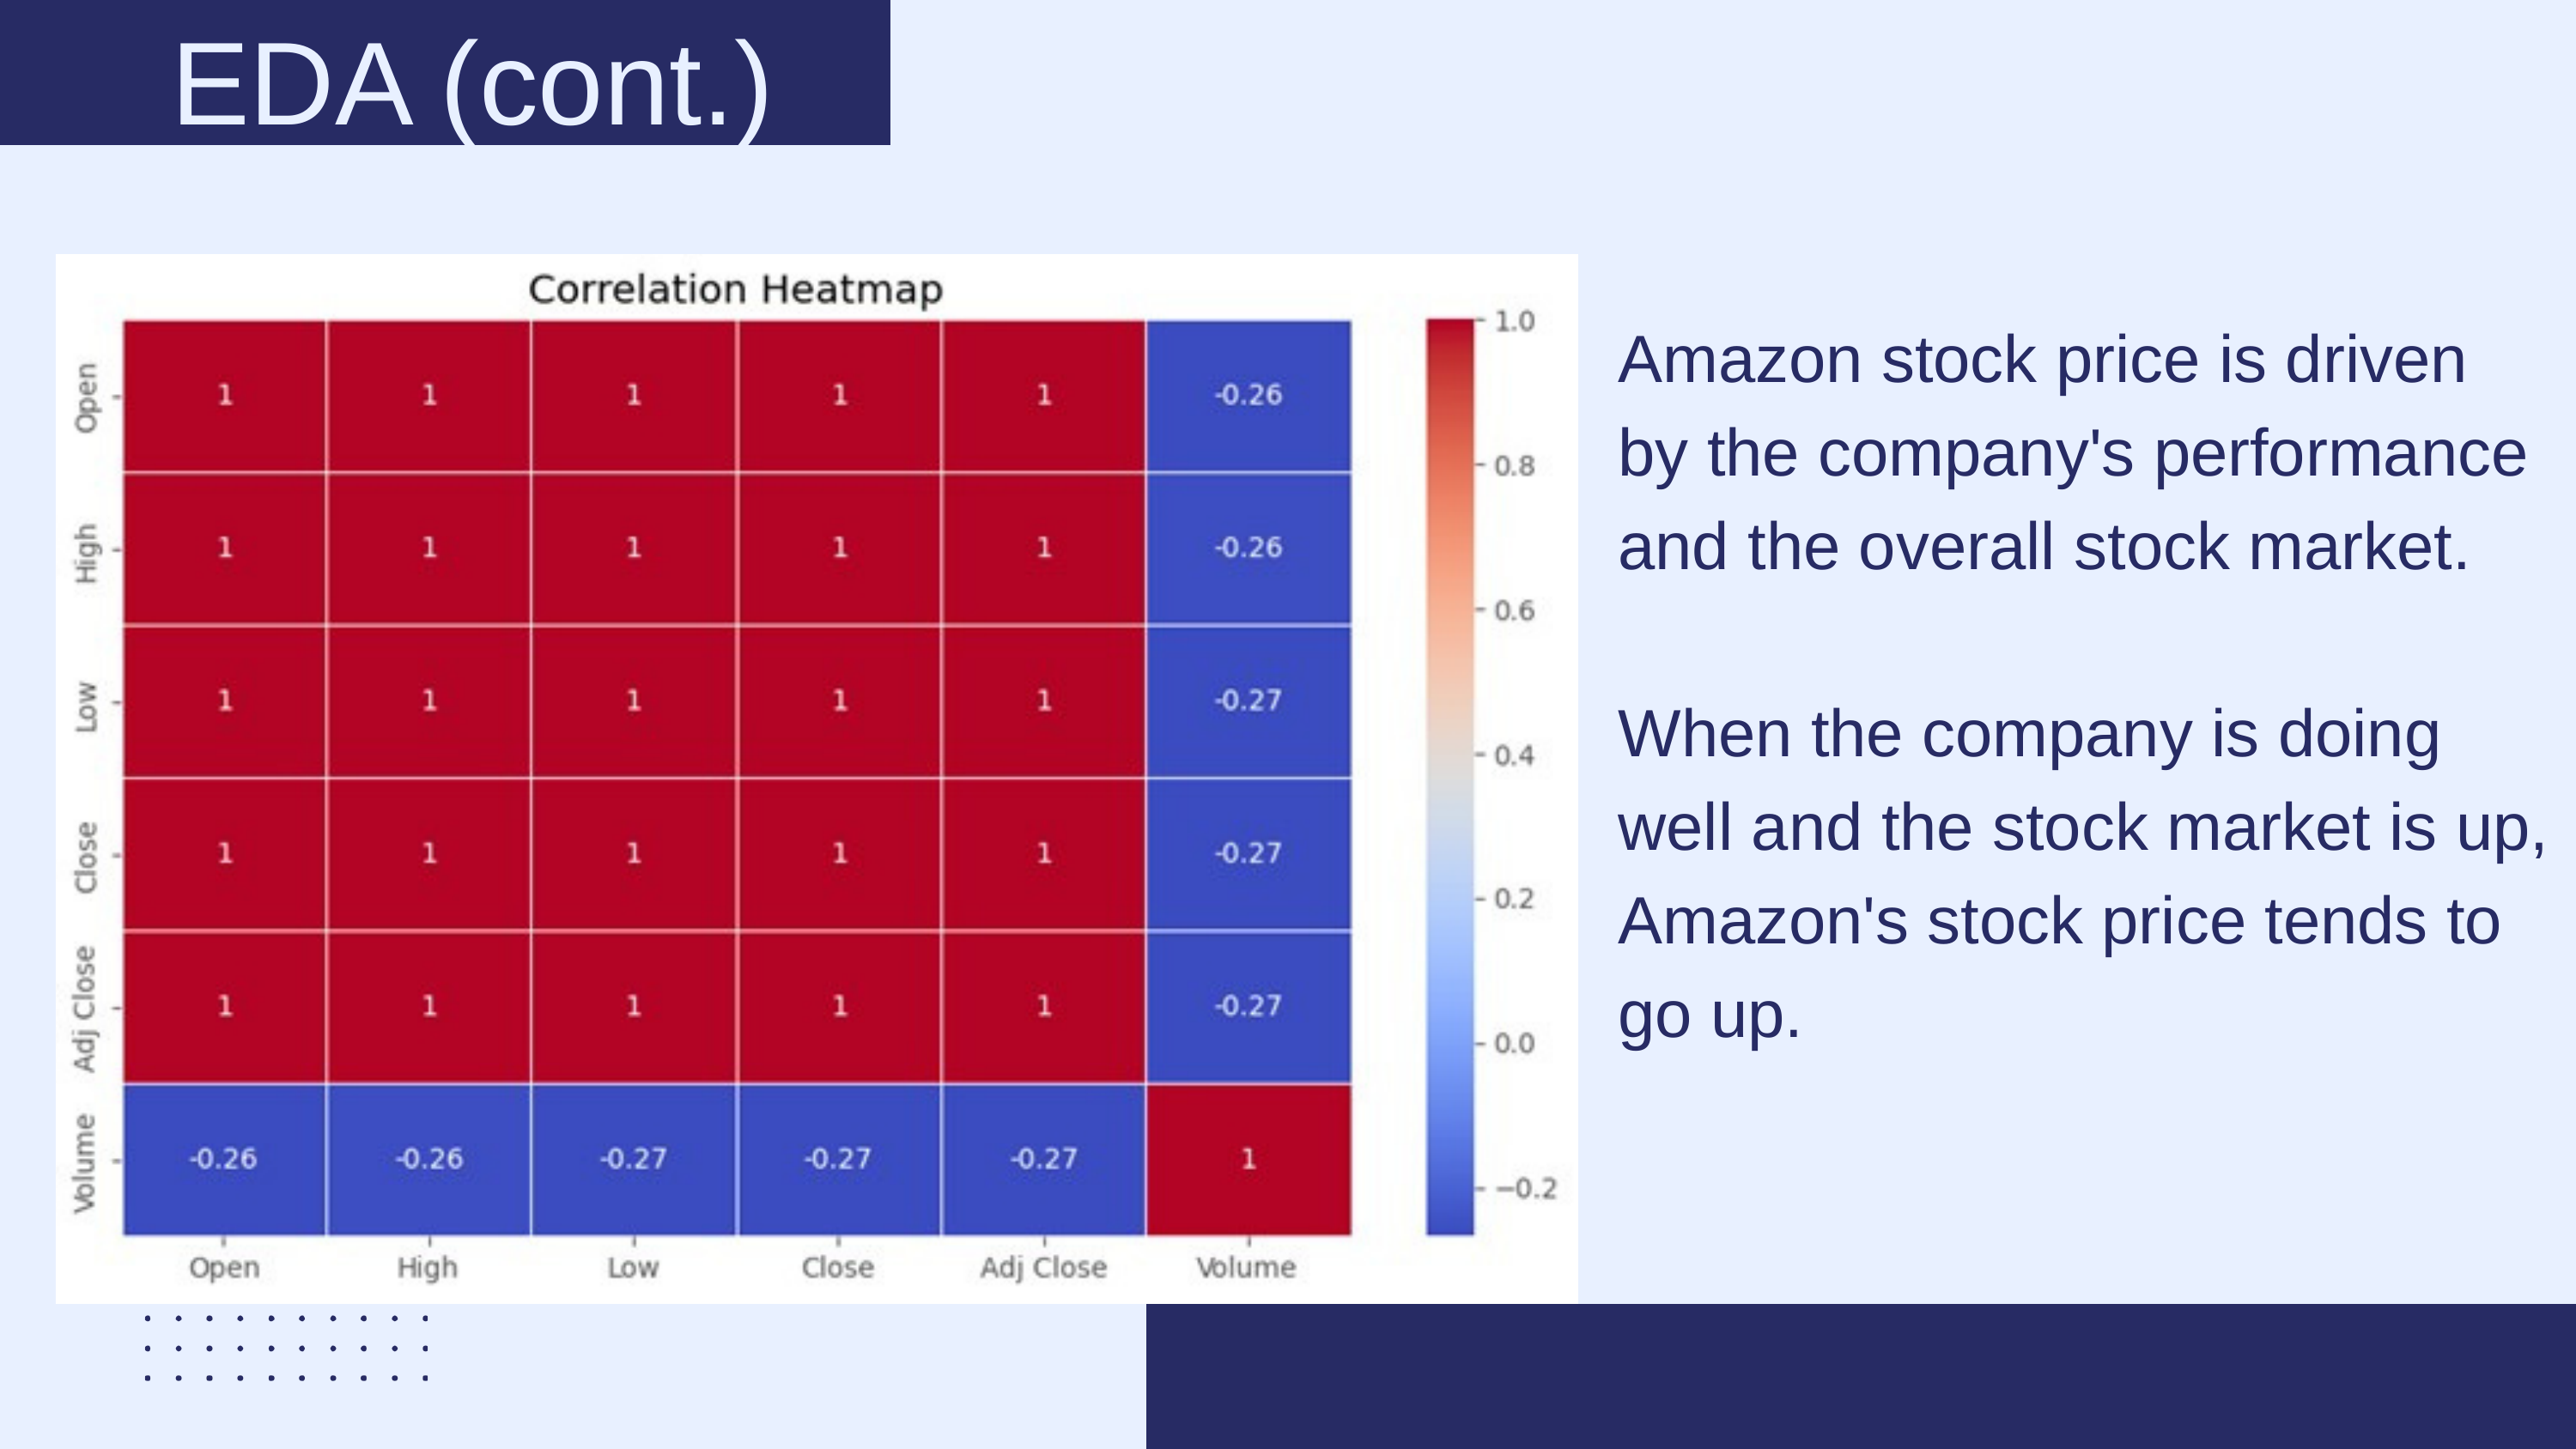

EDA (cont.)

Amazon stock price is driven by the company's performance and the overall stock market.

When the company is doing well and the stock market is up, Amazon's stock price tends to go up.